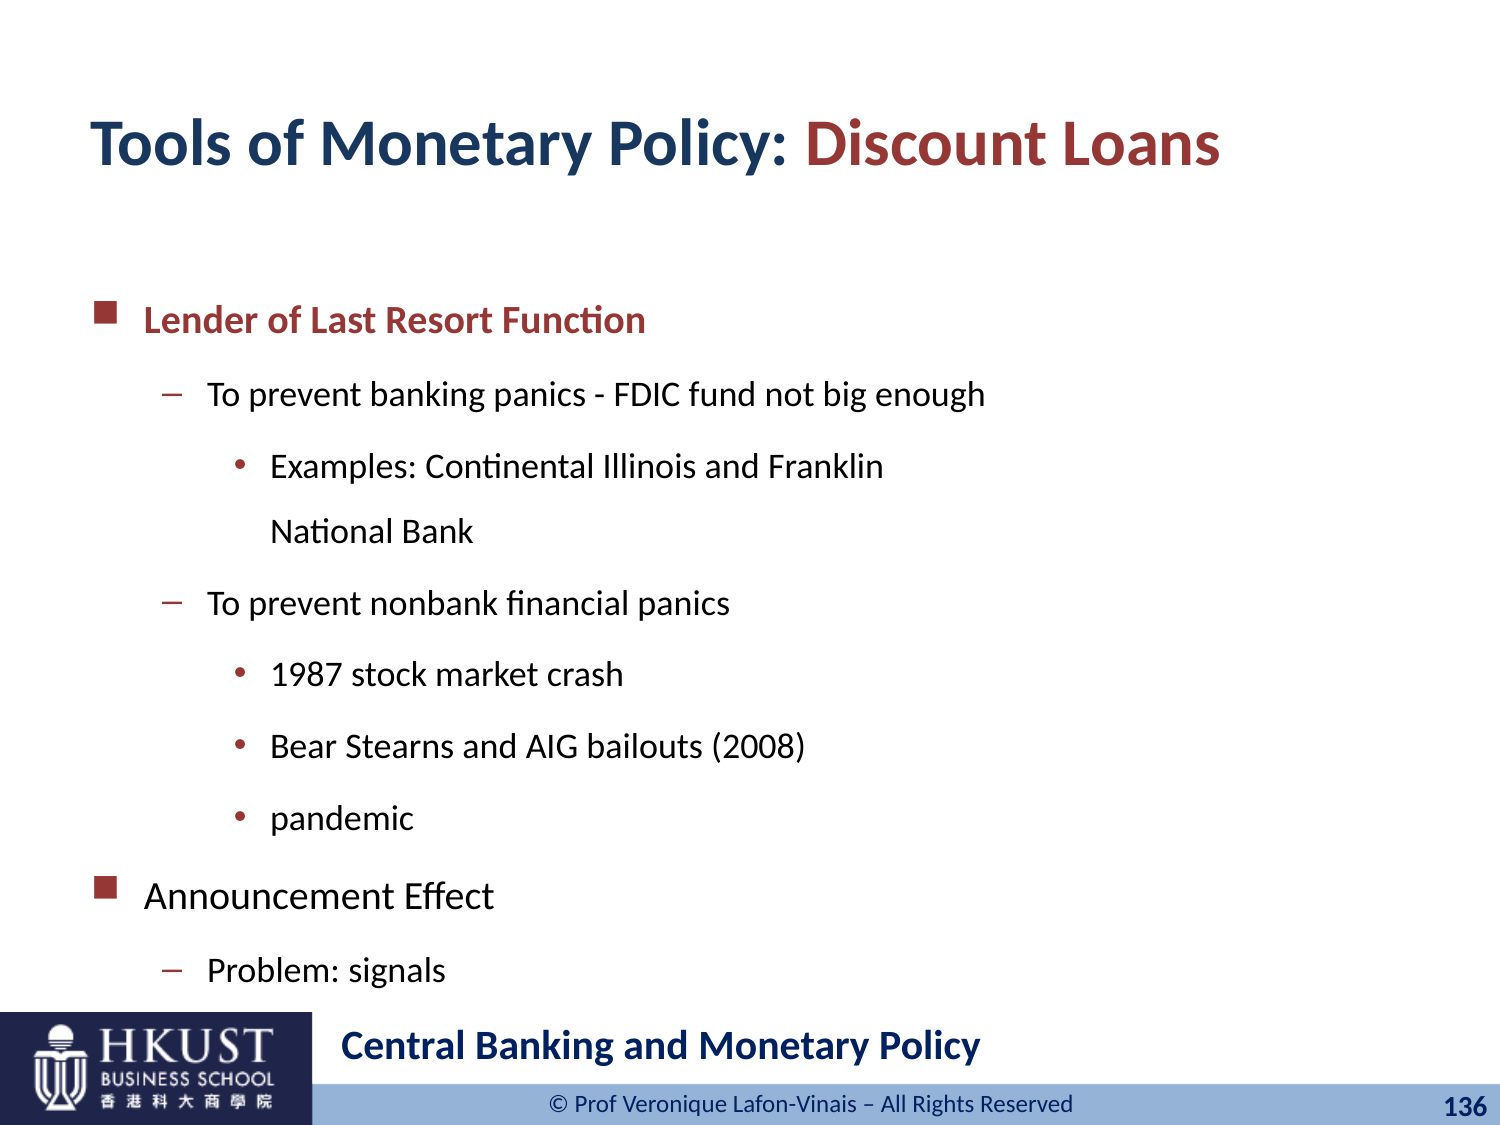

# Tools of Monetary Policy: Discount Loans
Lender of Last Resort Function
To prevent banking panics - FDIC fund not big enough
Examples: Continental Illinois and Franklin
National Bank
To prevent nonbank financial panics
1987 stock market crash
Bear Stearns and AIG bailouts (2008)
pandemic
Announcement Effect
Problem: signals
Central Banking and Monetary Policy
136